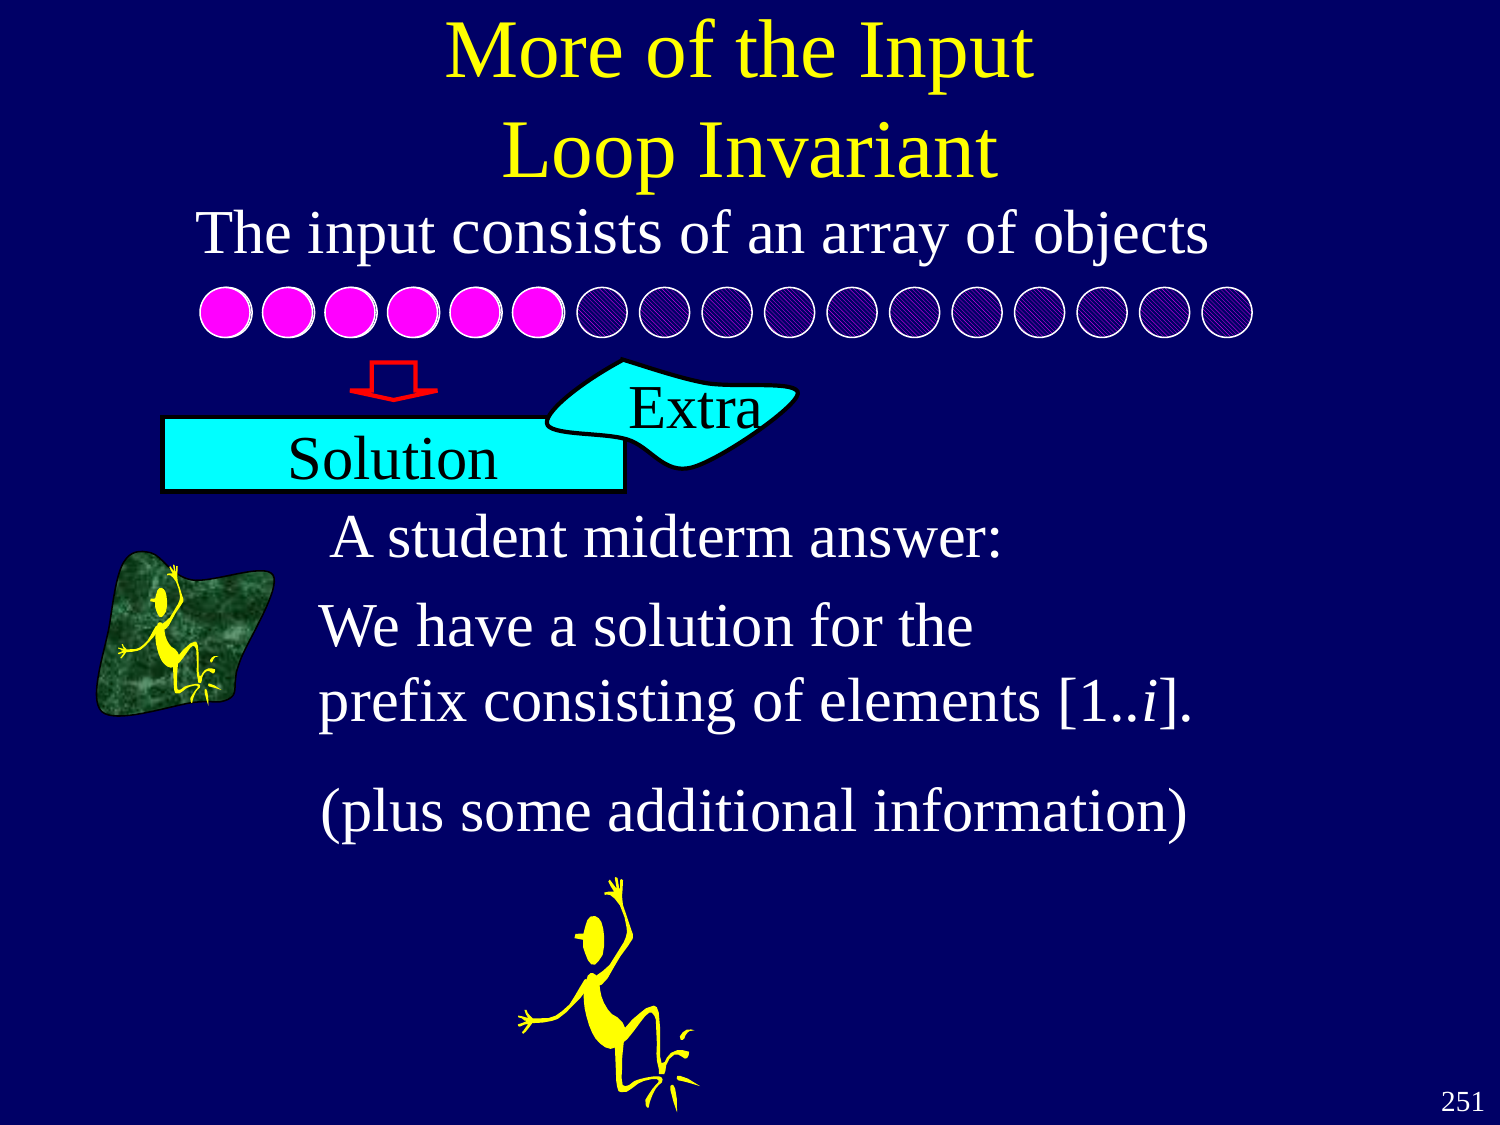

# More of the Input Loop Invariant
The input consists of an array of objects

Extra

Solution
A student midterm answer:

We have a solution for the
prefix consisting of elements [1..i].
(plus some additional information)